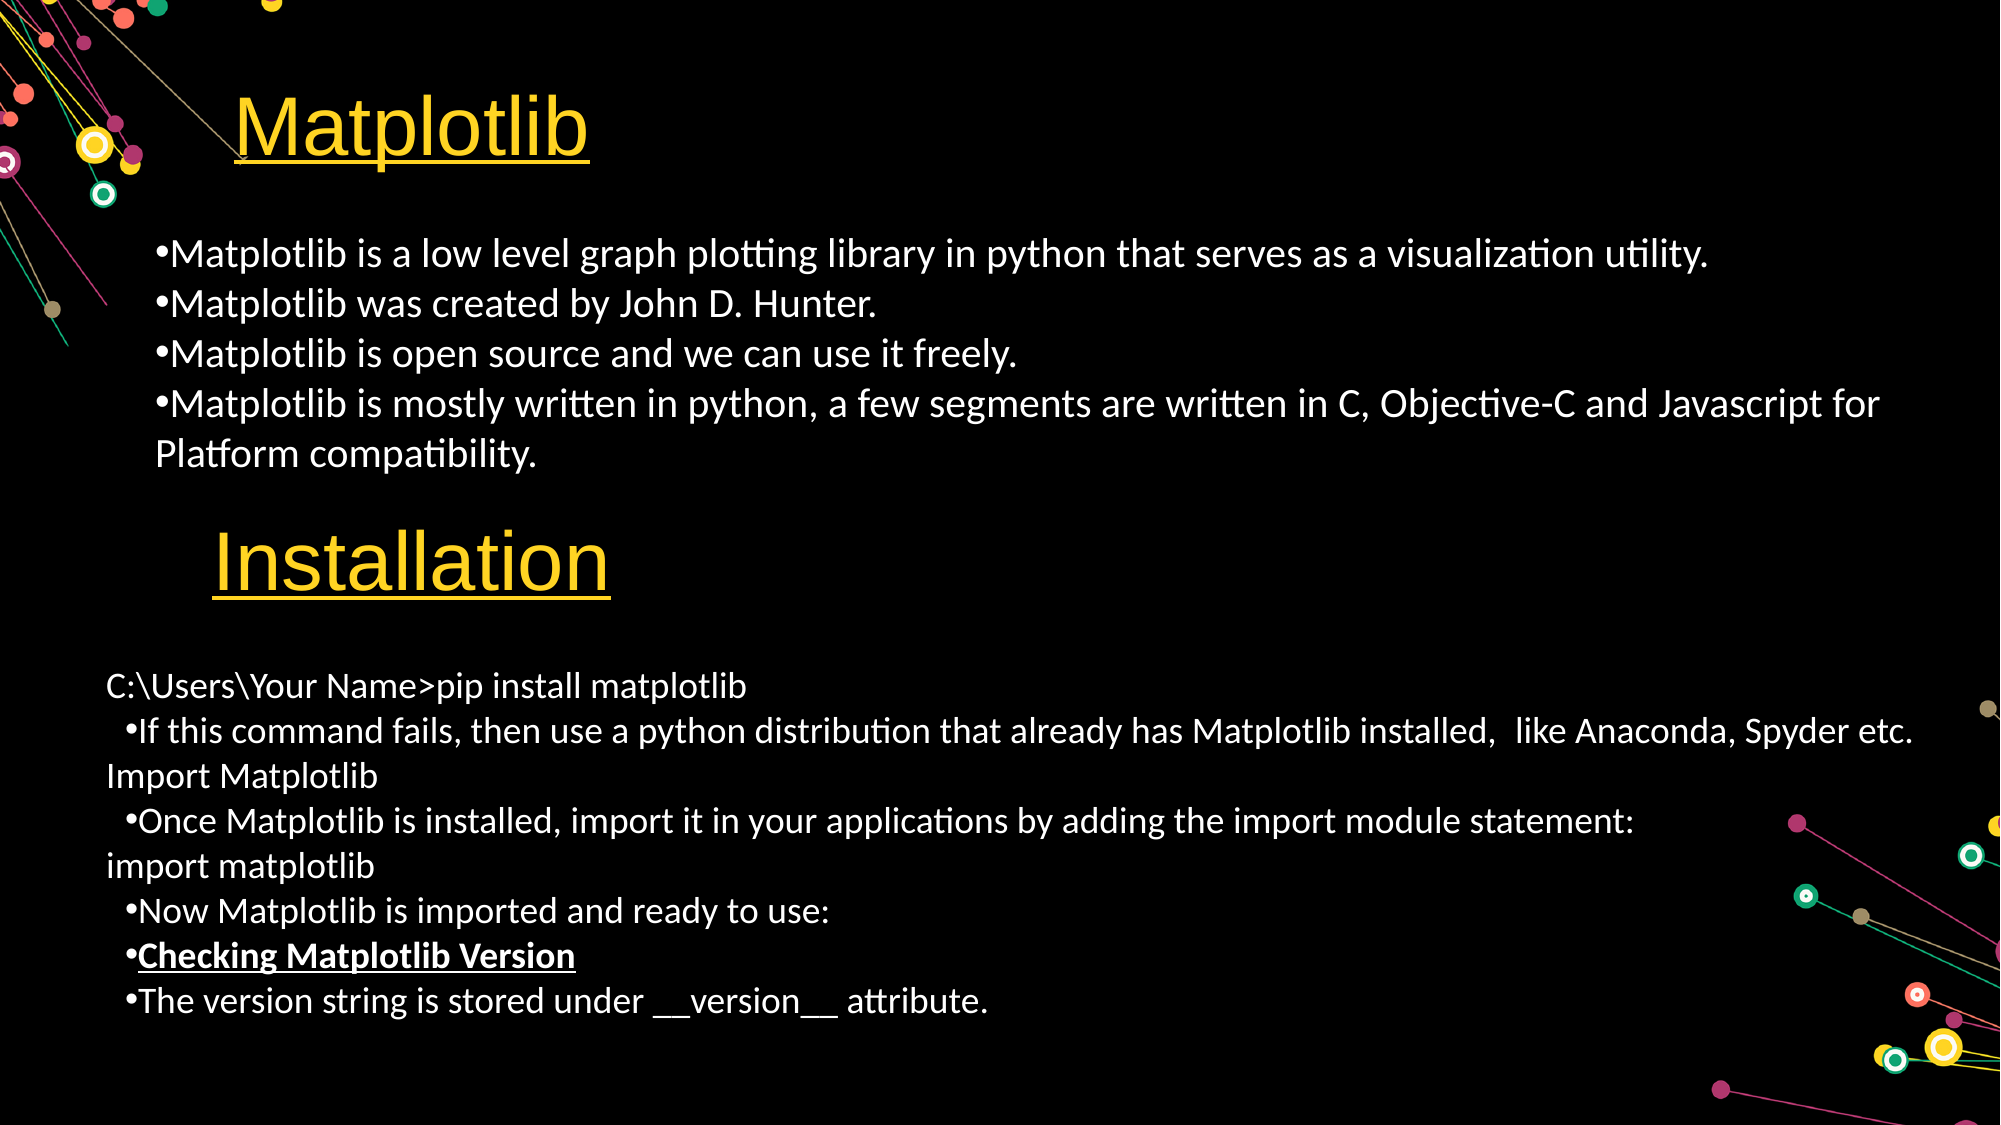

Matplotlib

Matplotlib is a low level graph plotting library in python that serves as a visualization utility.
Matplotlib was created by John D. Hunter.
Matplotlib is open source and we can use it freely.
Matplotlib is mostly written in python, a few segments are written in C, Objective-C and Javascript for Platform compatibility.
Installation
C:\Users\Your Name>pip install matplotlib
If this command fails, then use a python distribution that already has Matplotlib installed,  like Anaconda, Spyder etc.
Import Matplotlib
Once Matplotlib is installed, import it in your applications by adding the import module statement:
import matplotlib
Now Matplotlib is imported and ready to use:
Checking Matplotlib Version
The version string is stored under __version__ attribute.